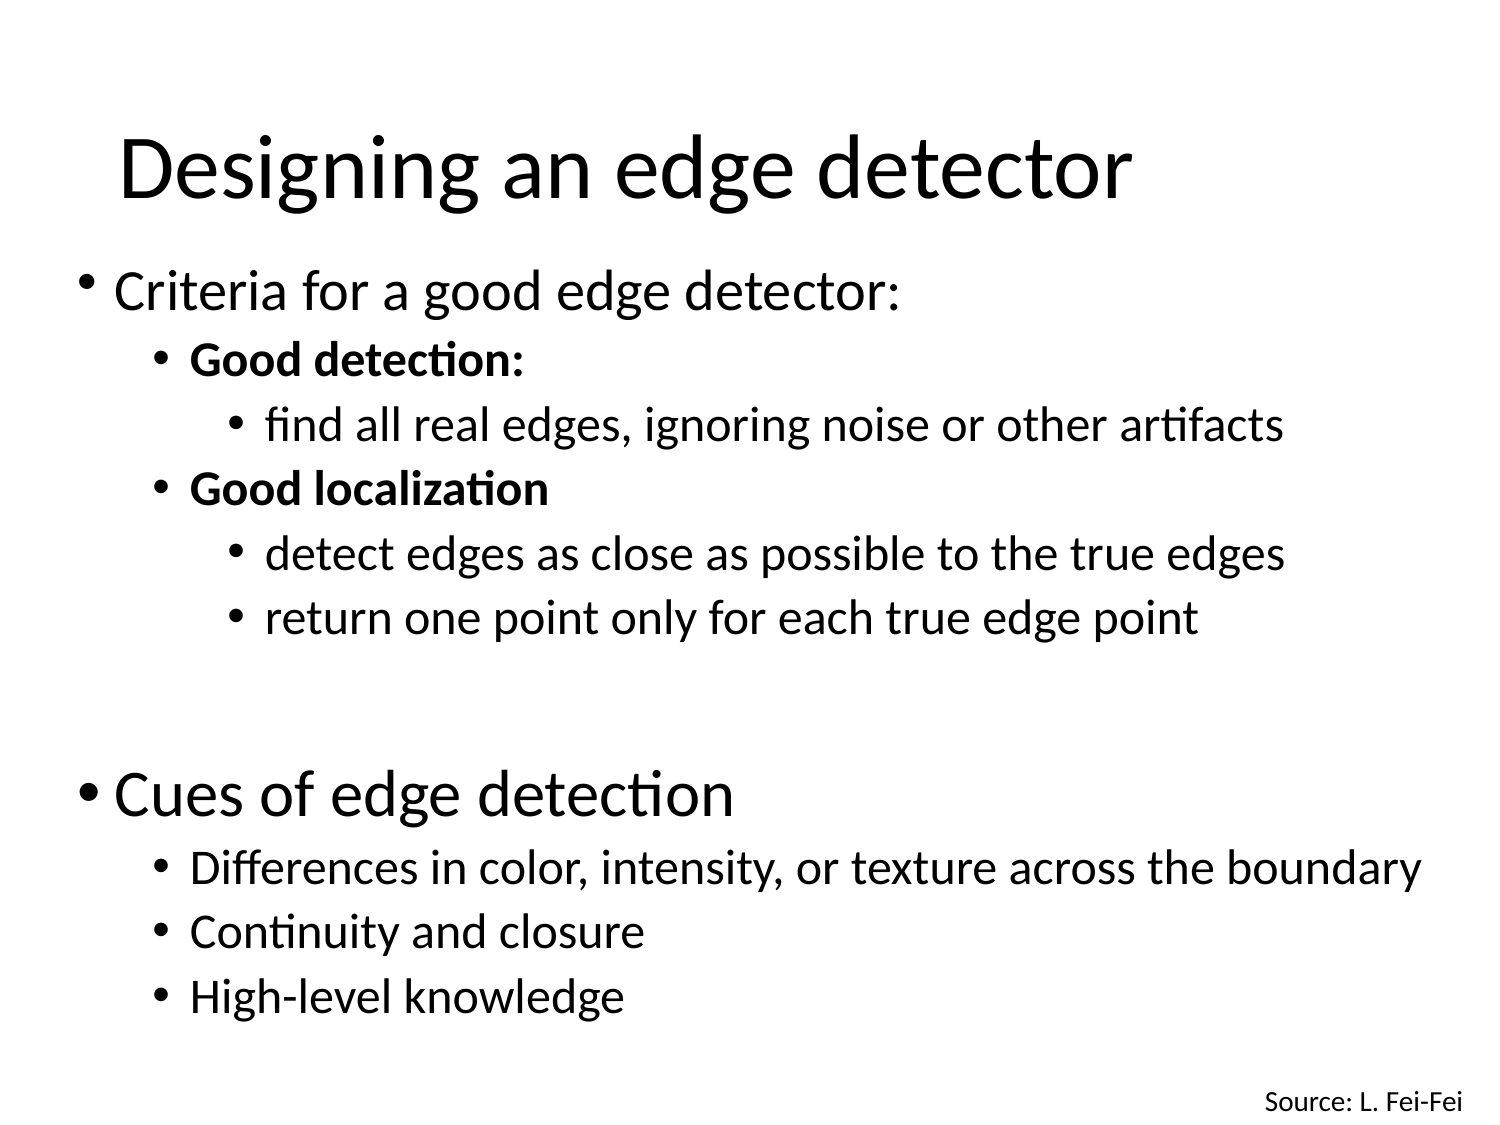

# Designing an edge detector
Criteria for a good edge detector:
Good detection:
find all real edges, ignoring noise or other artifacts
Good localization
detect edges as close as possible to the true edges
return one point only for each true edge point

Cues of edge detection
Differences in color, intensity, or texture across the boundary
Continuity and closure
High-level knowledge

Source: L. Fei-Fei